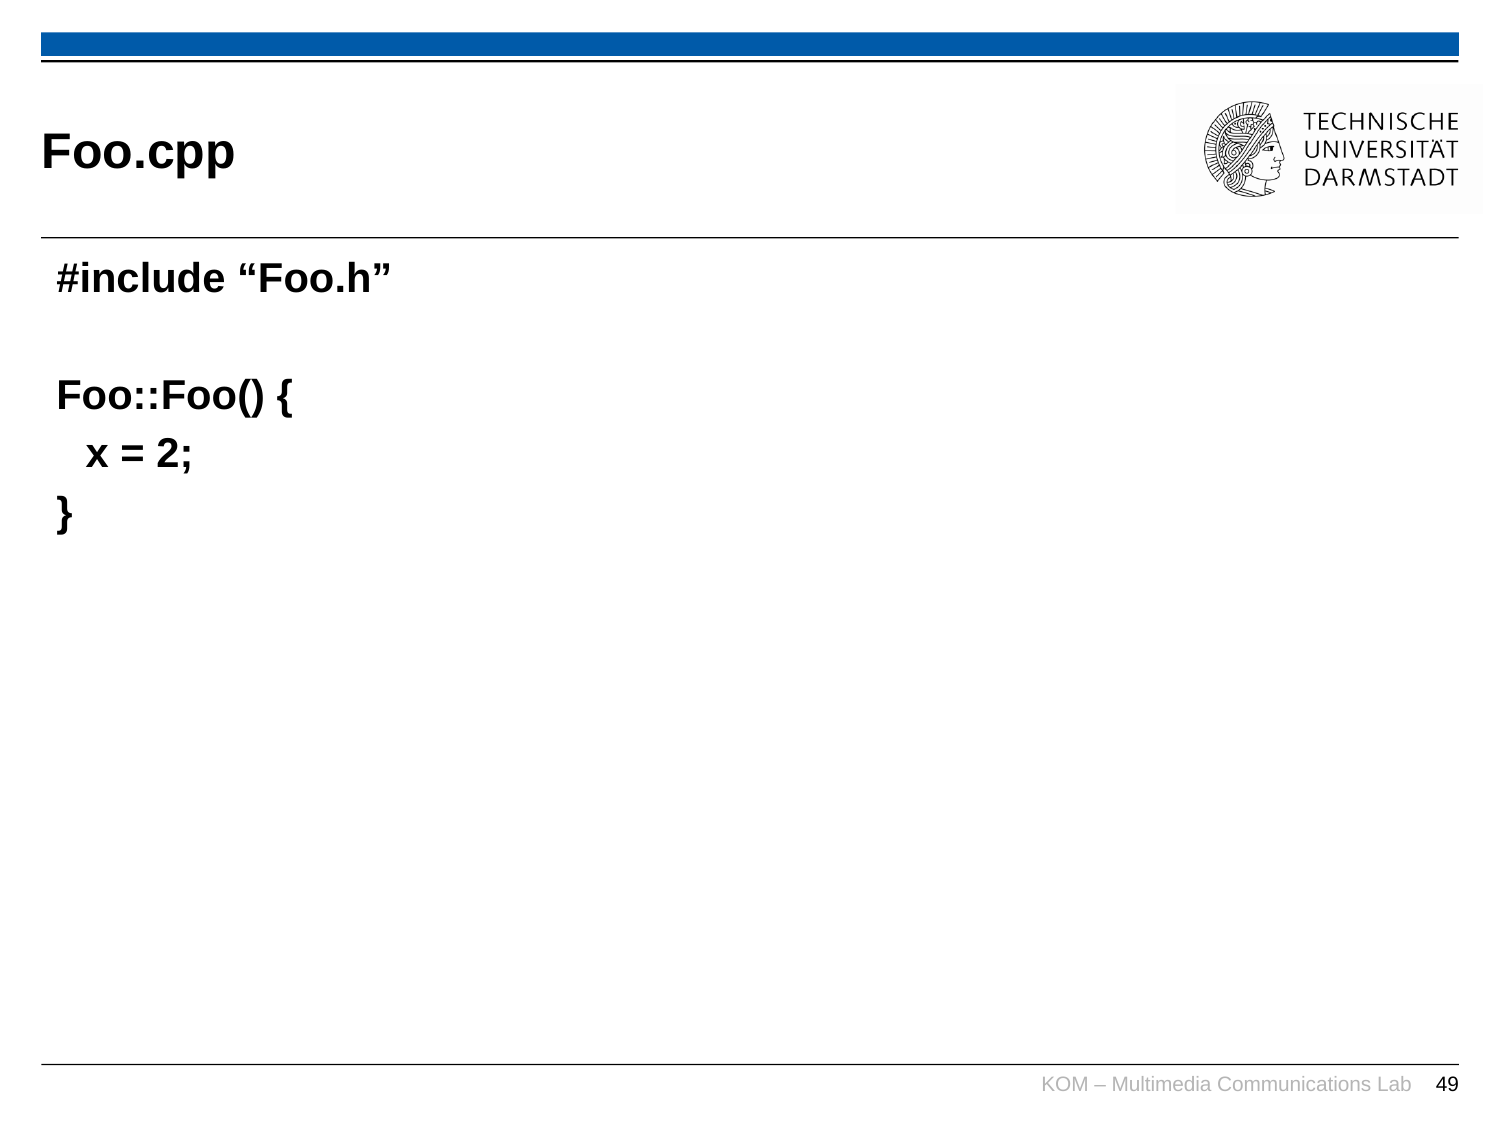

# Foo.cpp
#include “Foo.h”

Foo::Foo() {
	x = 2;
}